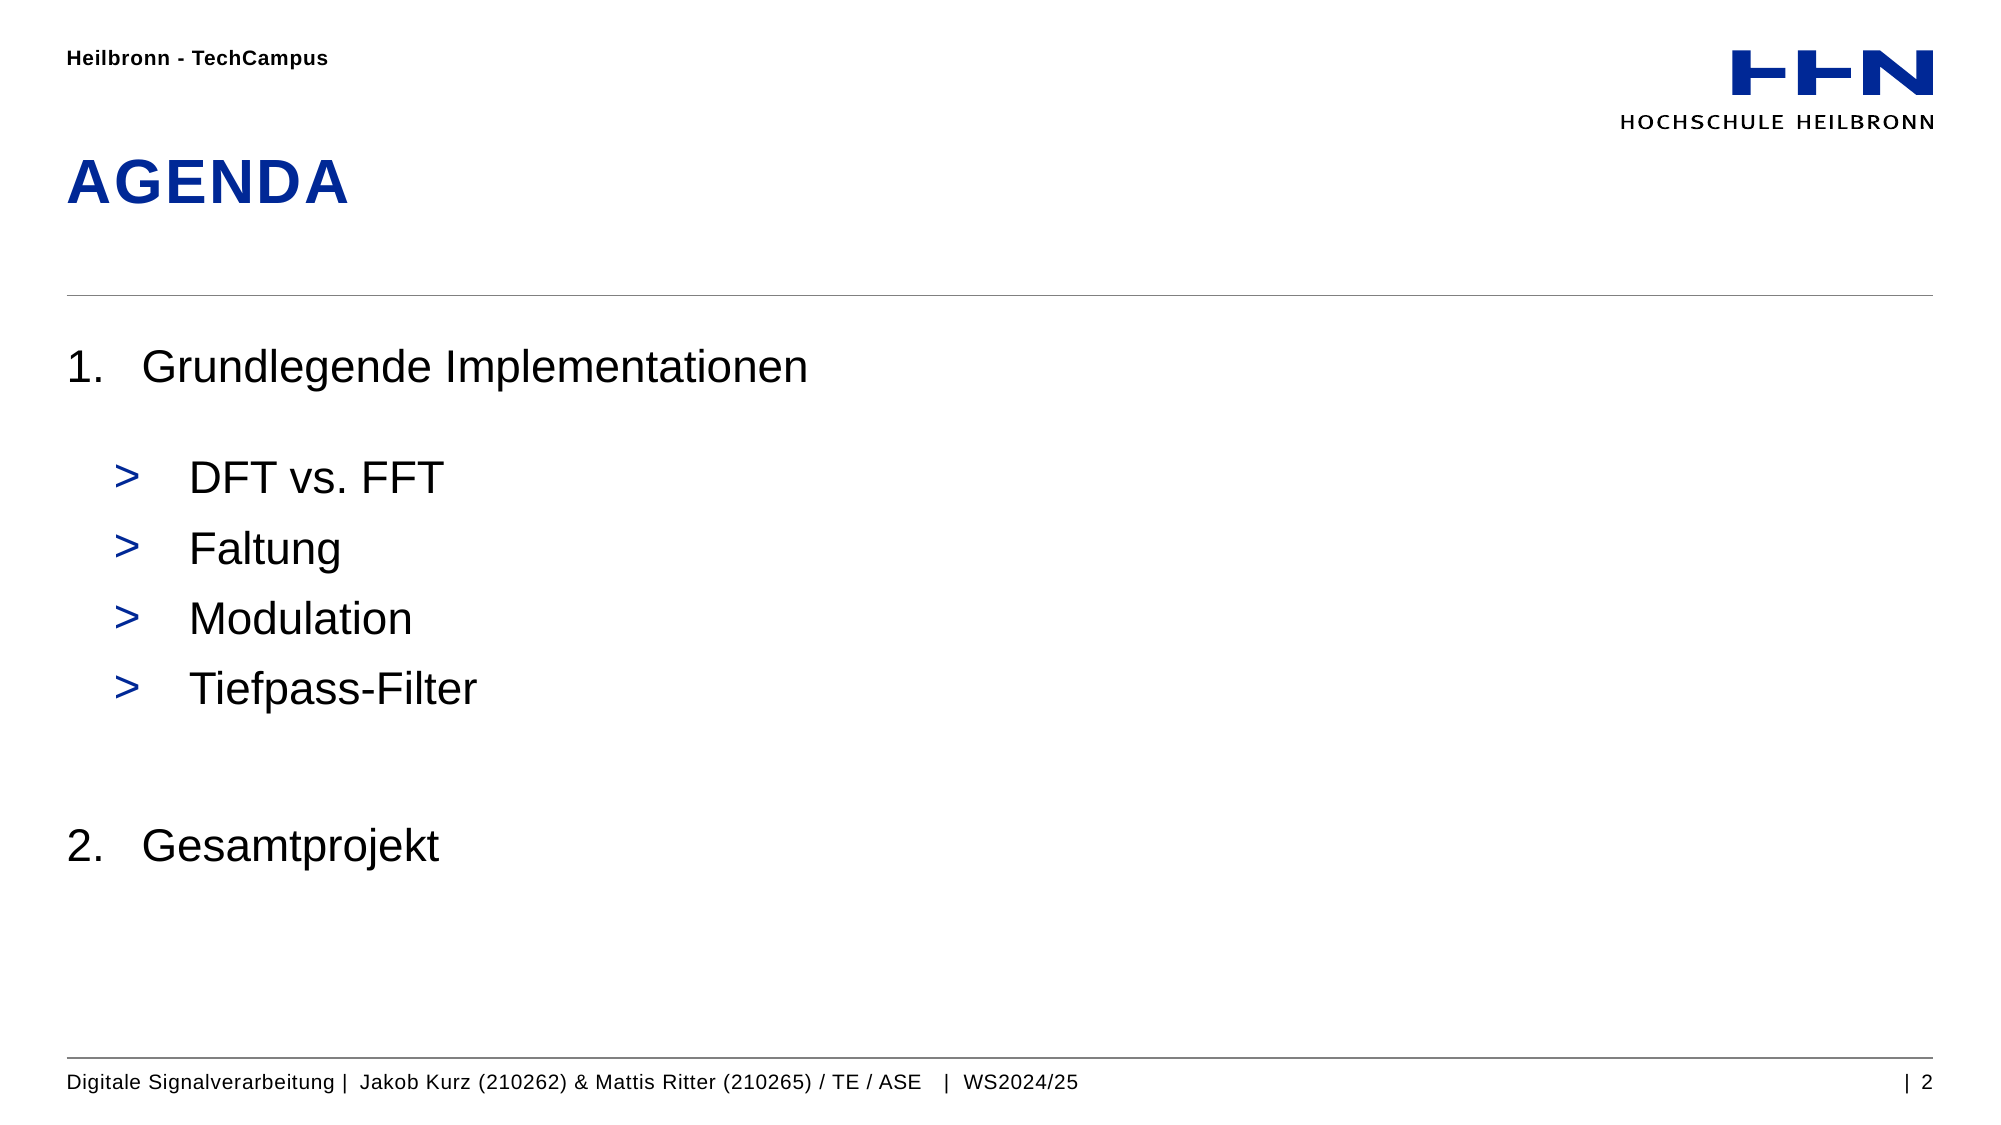

Heilbronn - TechCampus
# Agenda
Grundlegende Implementationen
DFT vs. FFT
Faltung
Modulation
Tiefpass-Filter

Gesamtprojekt

Digitale Signalverarbeitung | Jakob Kurz (210262) & Mattis Ritter (210265) / TE / ASE |  WS2024/25
|  2